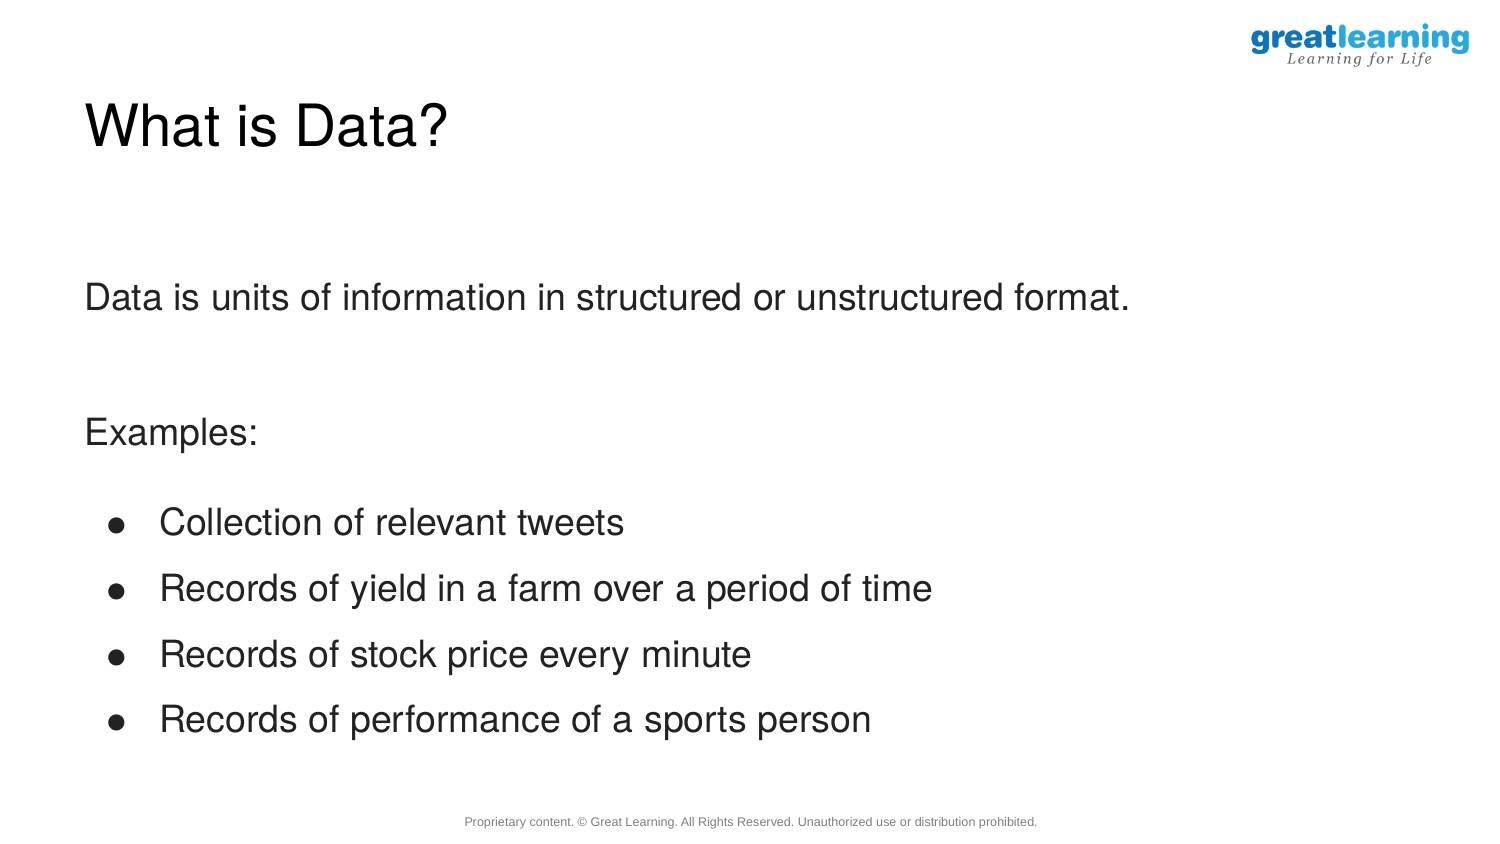

# What is Data?
Data is units of information in structured or unstructured format.

Examples:

Collection of relevant tweets
Records of yield in a farm over a period of time
Records of stock price every minute
Records of performance of a sports person